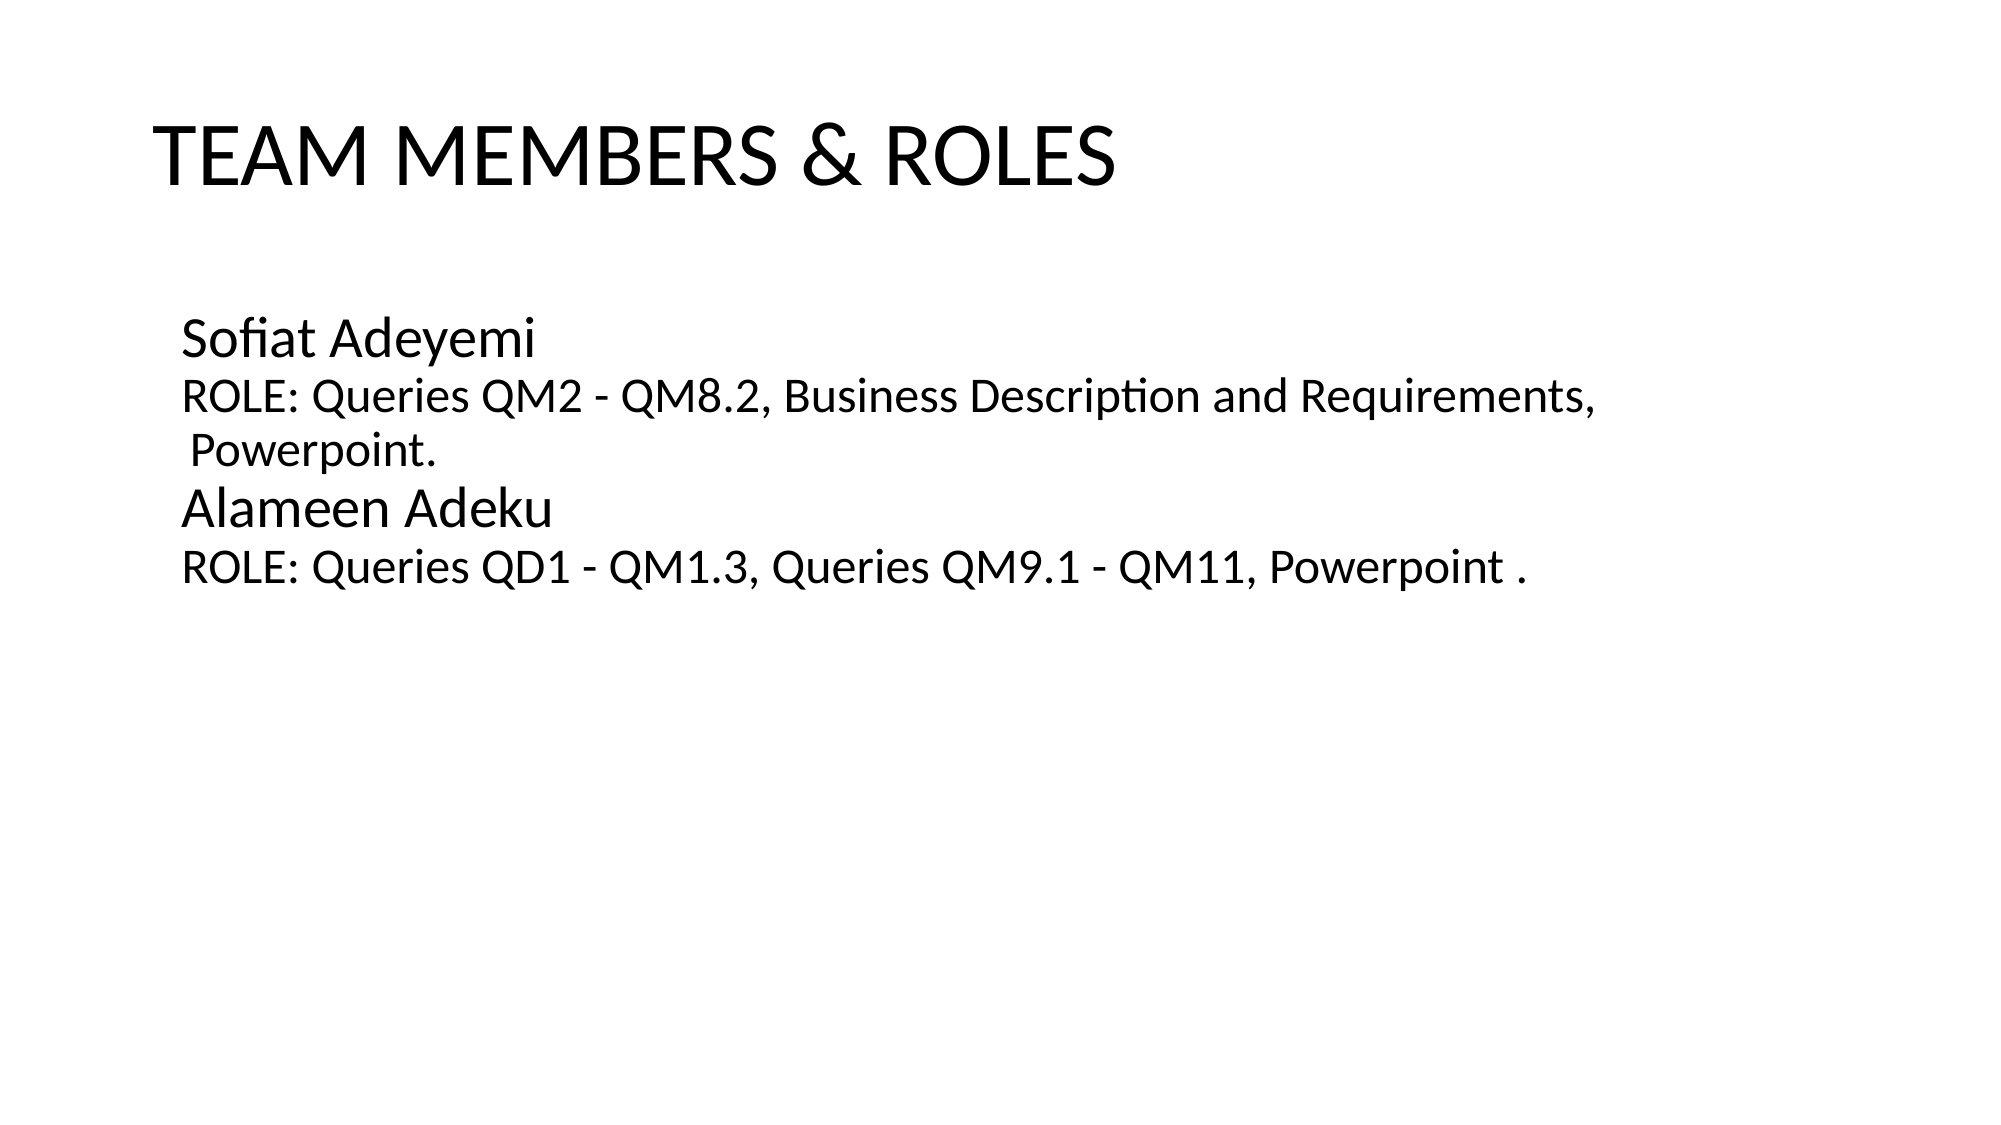

# TEAM MEMBERS & ROLES
Sofiat Adeyemi
ROLE: Queries QM2 - QM8.2, Business Description and Requirements, Powerpoint.
Alameen Adeku
ROLE: Queries QD1 - QM1.3, Queries QM9.1 - QM11, Powerpoint .